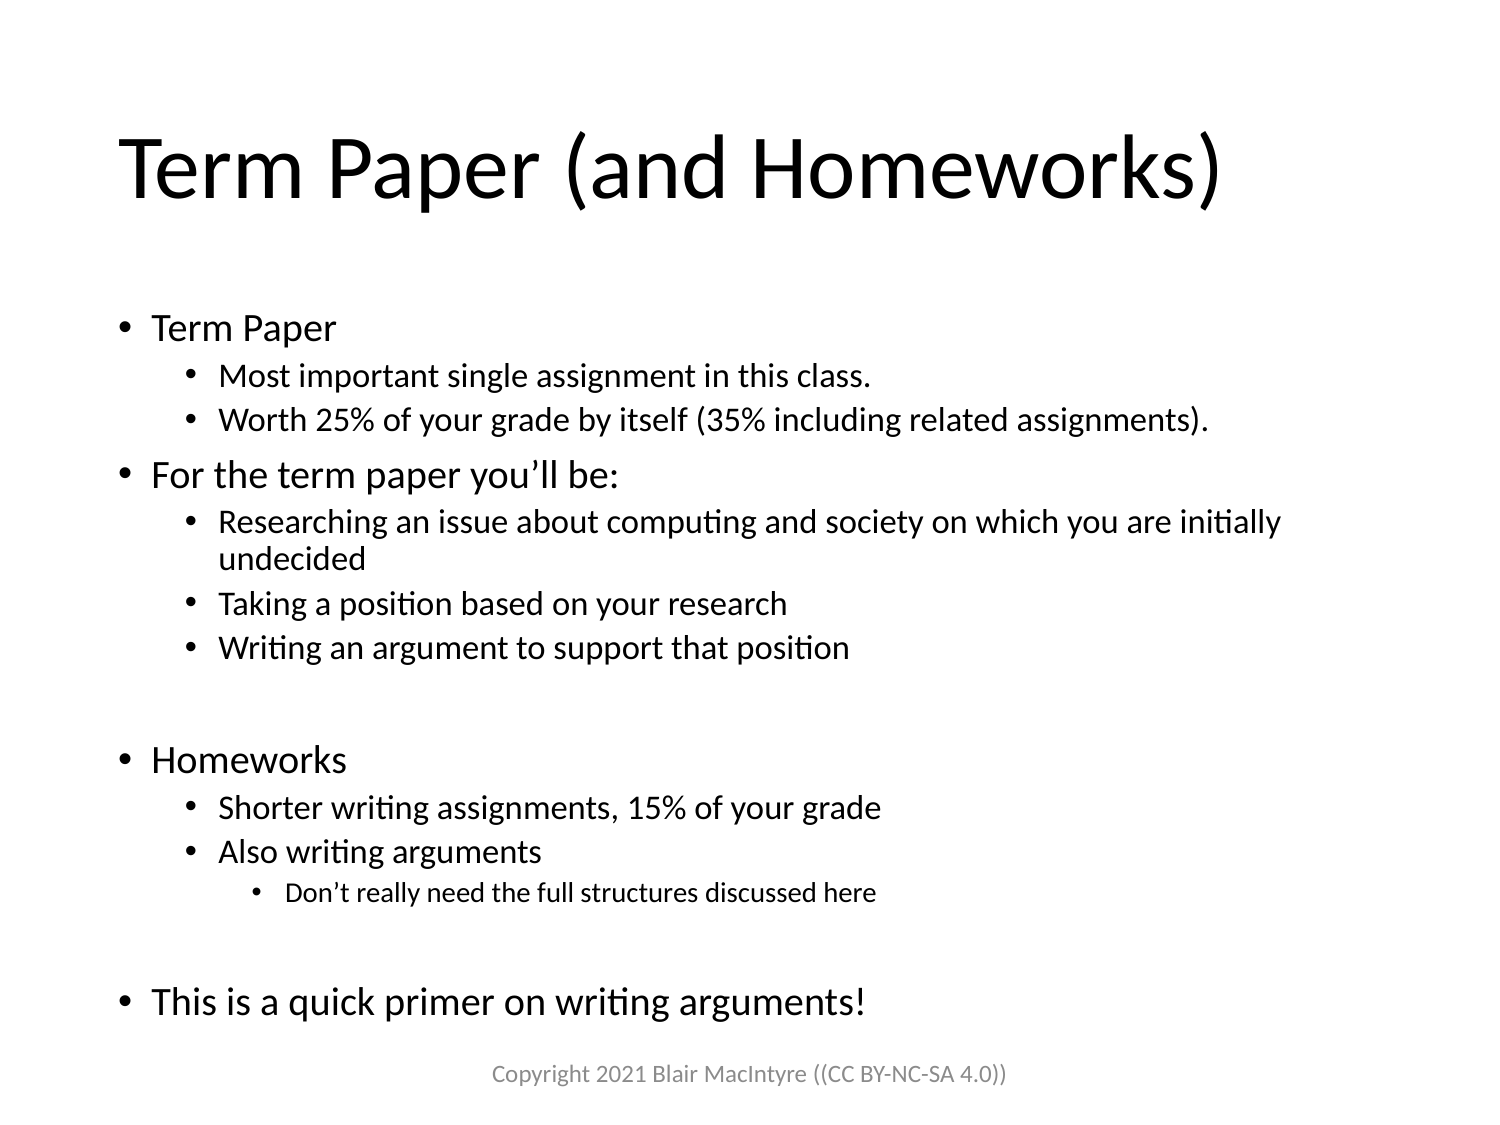

# Term Paper (and Homeworks)
Term Paper
Most important single assignment in this class.
Worth 25% of your grade by itself (35% including related assignments).
For the term paper you’ll be:
Researching an issue about computing and society on which you are initially undecided
Taking a position based on your research
Writing an argument to support that position

Homeworks
Shorter writing assignments, 15% of your grade
Also writing arguments
Don’t really need the full structures discussed here

This is a quick primer on writing arguments!
Copyright 2021 Blair MacIntyre ((CC BY-NC-SA 4.0))